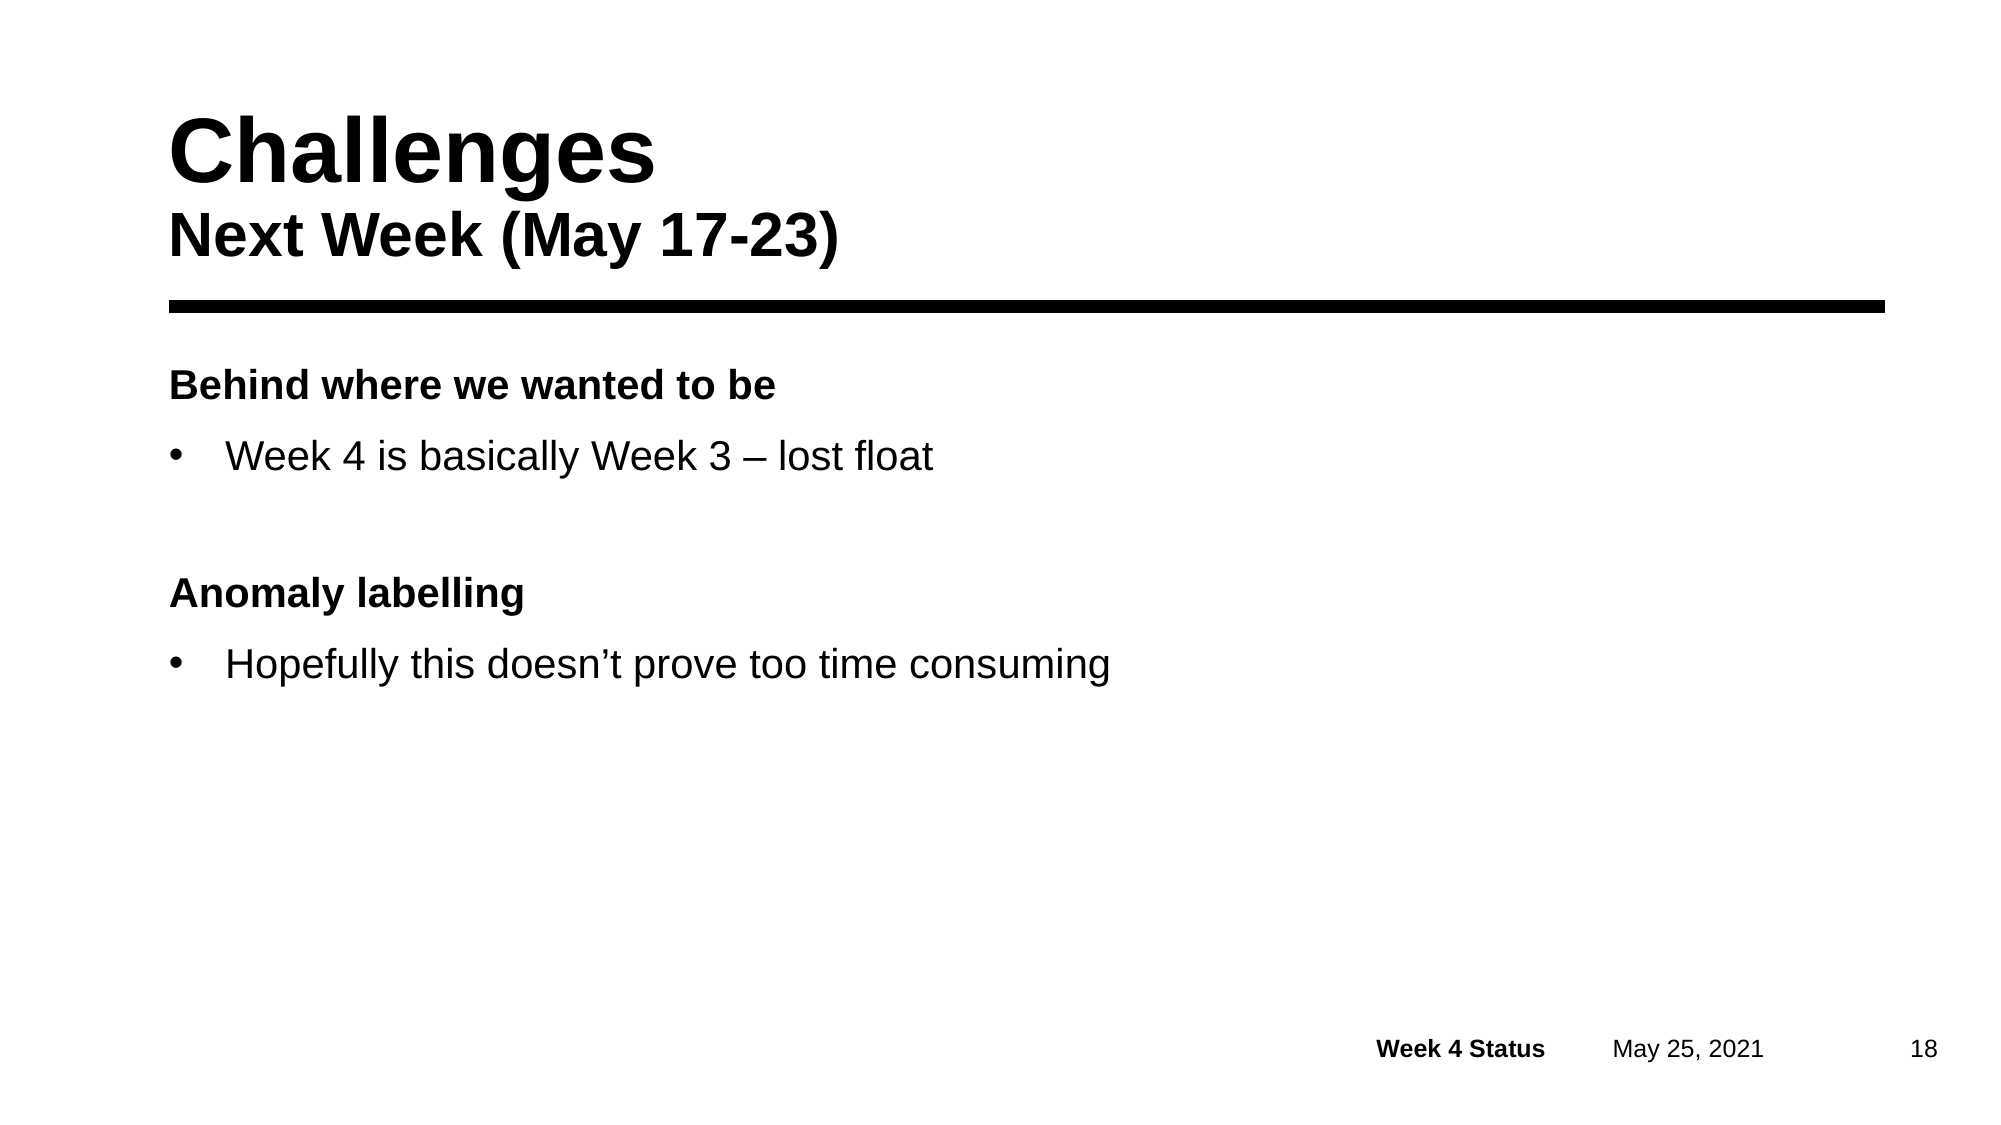

# Challenges Next Week (May 17-23)
Behind where we wanted to be
Week 4 is basically Week 3 – lost float

Anomaly labelling
Hopefully this doesn’t prove too time consuming

May 25, 2021
18
Week 4 Status